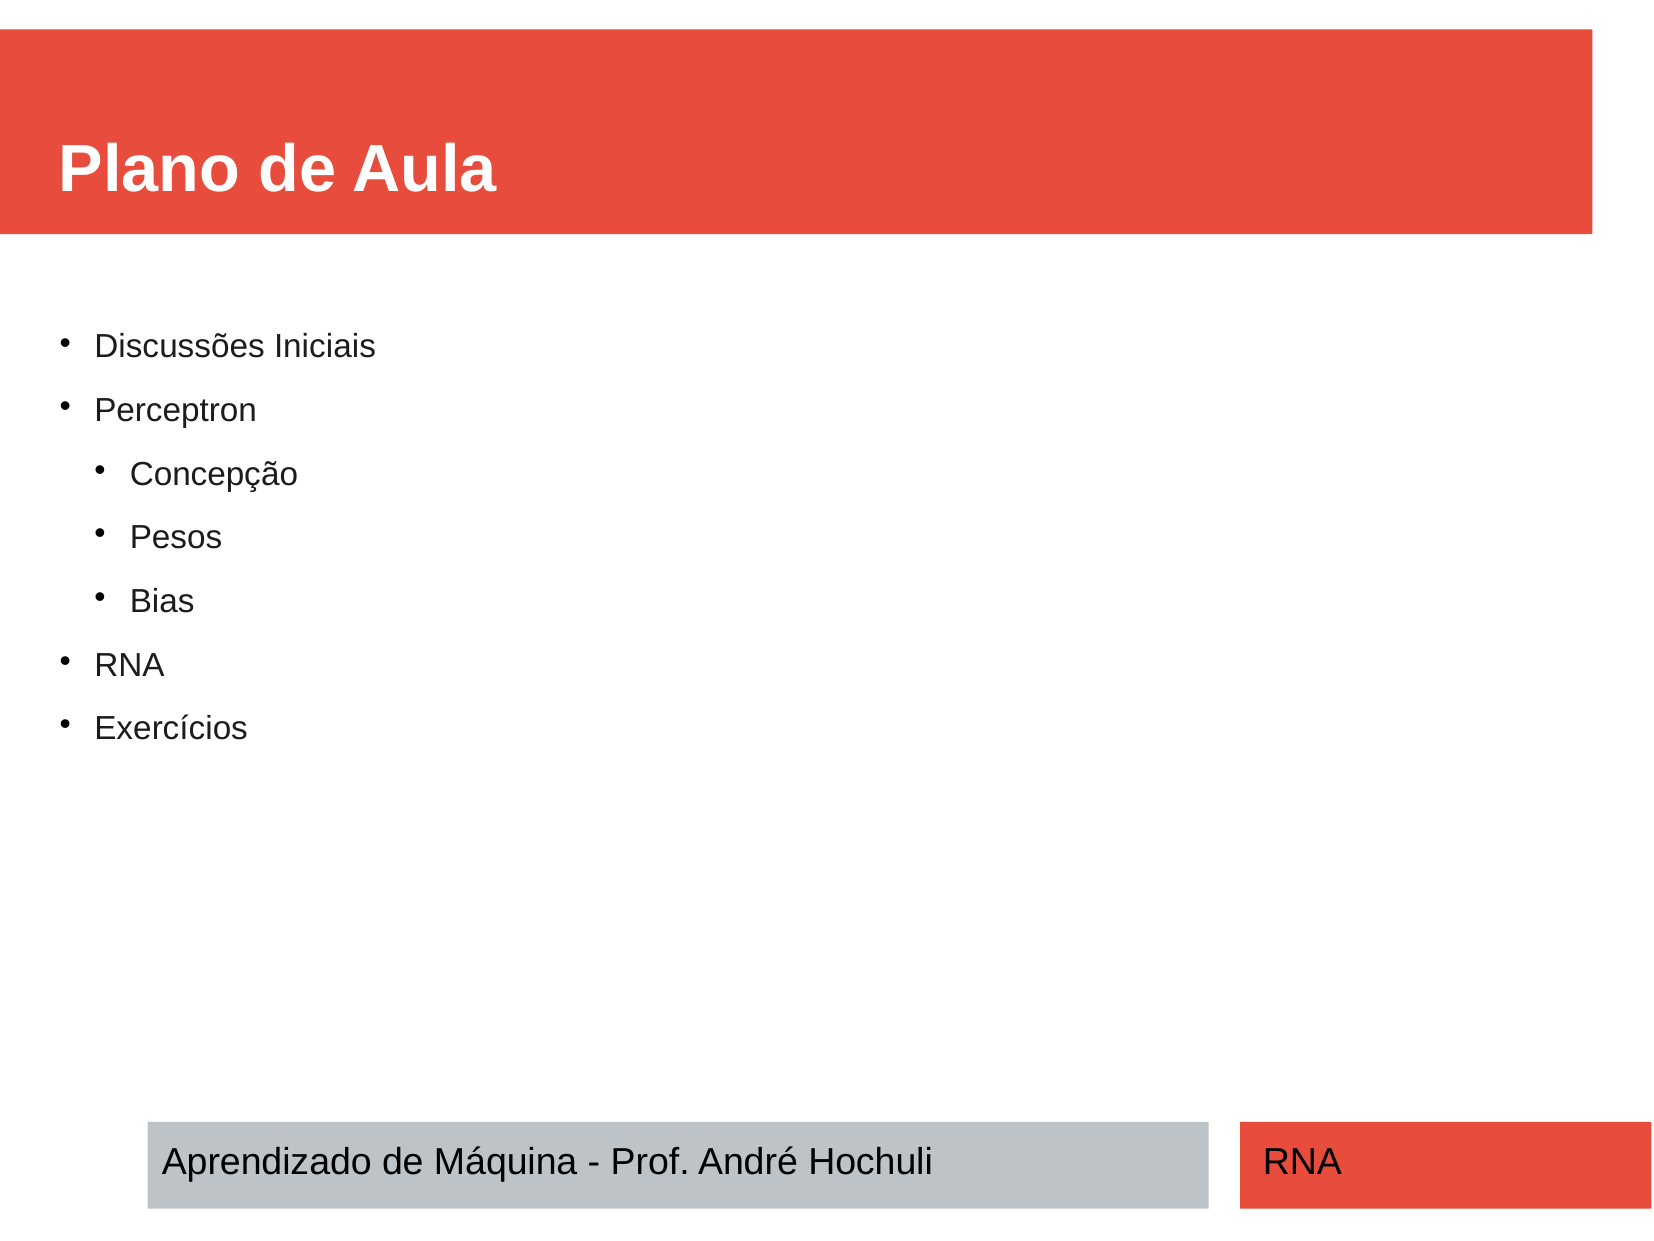

Plano de Aula
Discussões Iniciais
Perceptron
Concepção
Pesos
Bias
RNA
Exercícios

Aprendizado de Máquina - Prof. André Hochuli
RNA